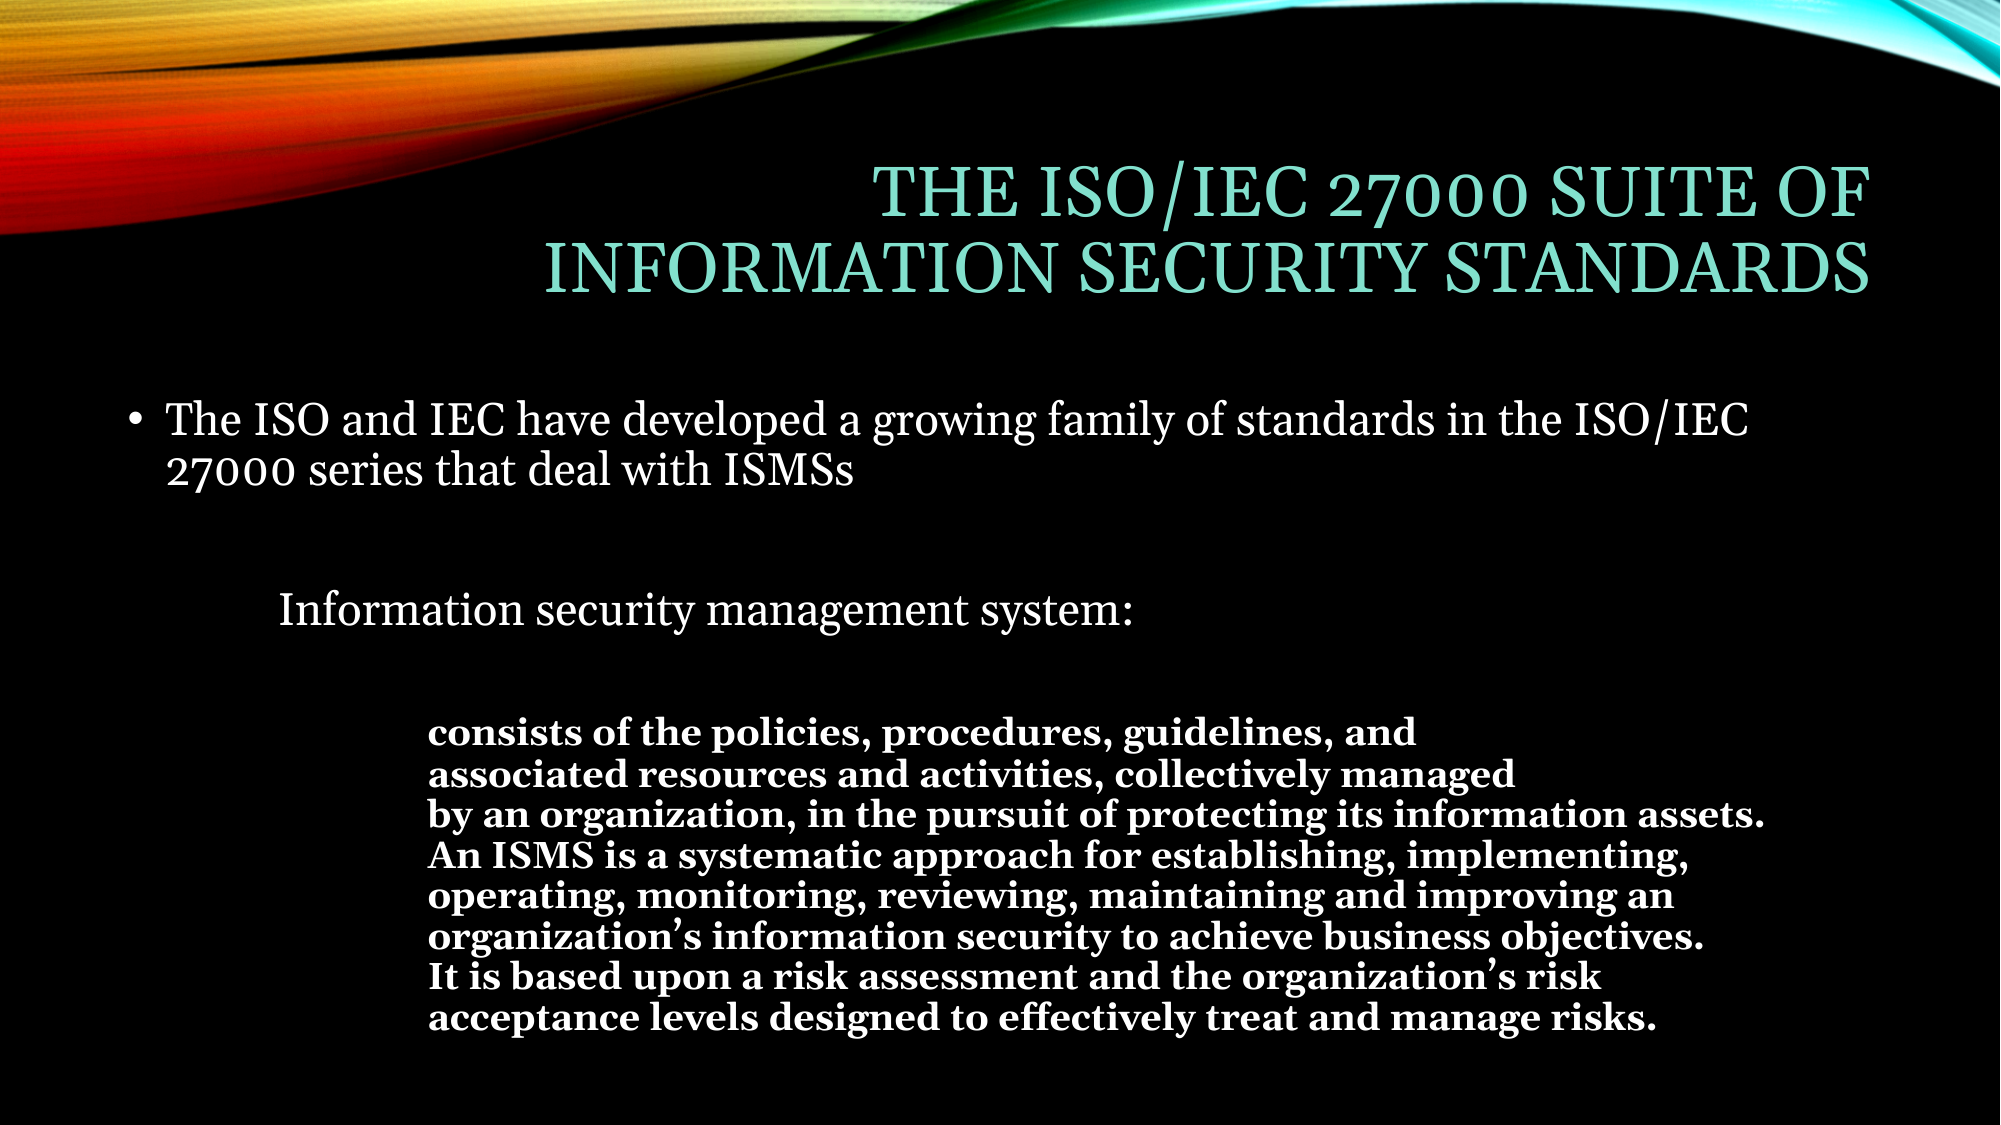

# The iso/iec 27000 suite of information security standards
The ISO and IEC have developed a growing family of standards in the ISO/IEC 27000 series that deal with ISMSs

	Information security management system:

		consists of the policies, procedures, guidelines, and
		associated resources and activities, collectively managed
		by an organization, in the pursuit of protecting its information assets.
		An ISMS is a systematic approach for establishing, implementing, 			operating, monitoring, reviewing, maintaining and improving an 			organization’s information security to achieve business objectives.
		It is based upon a risk assessment and the organization’s risk
		acceptance levels designed to effectively treat and manage risks.